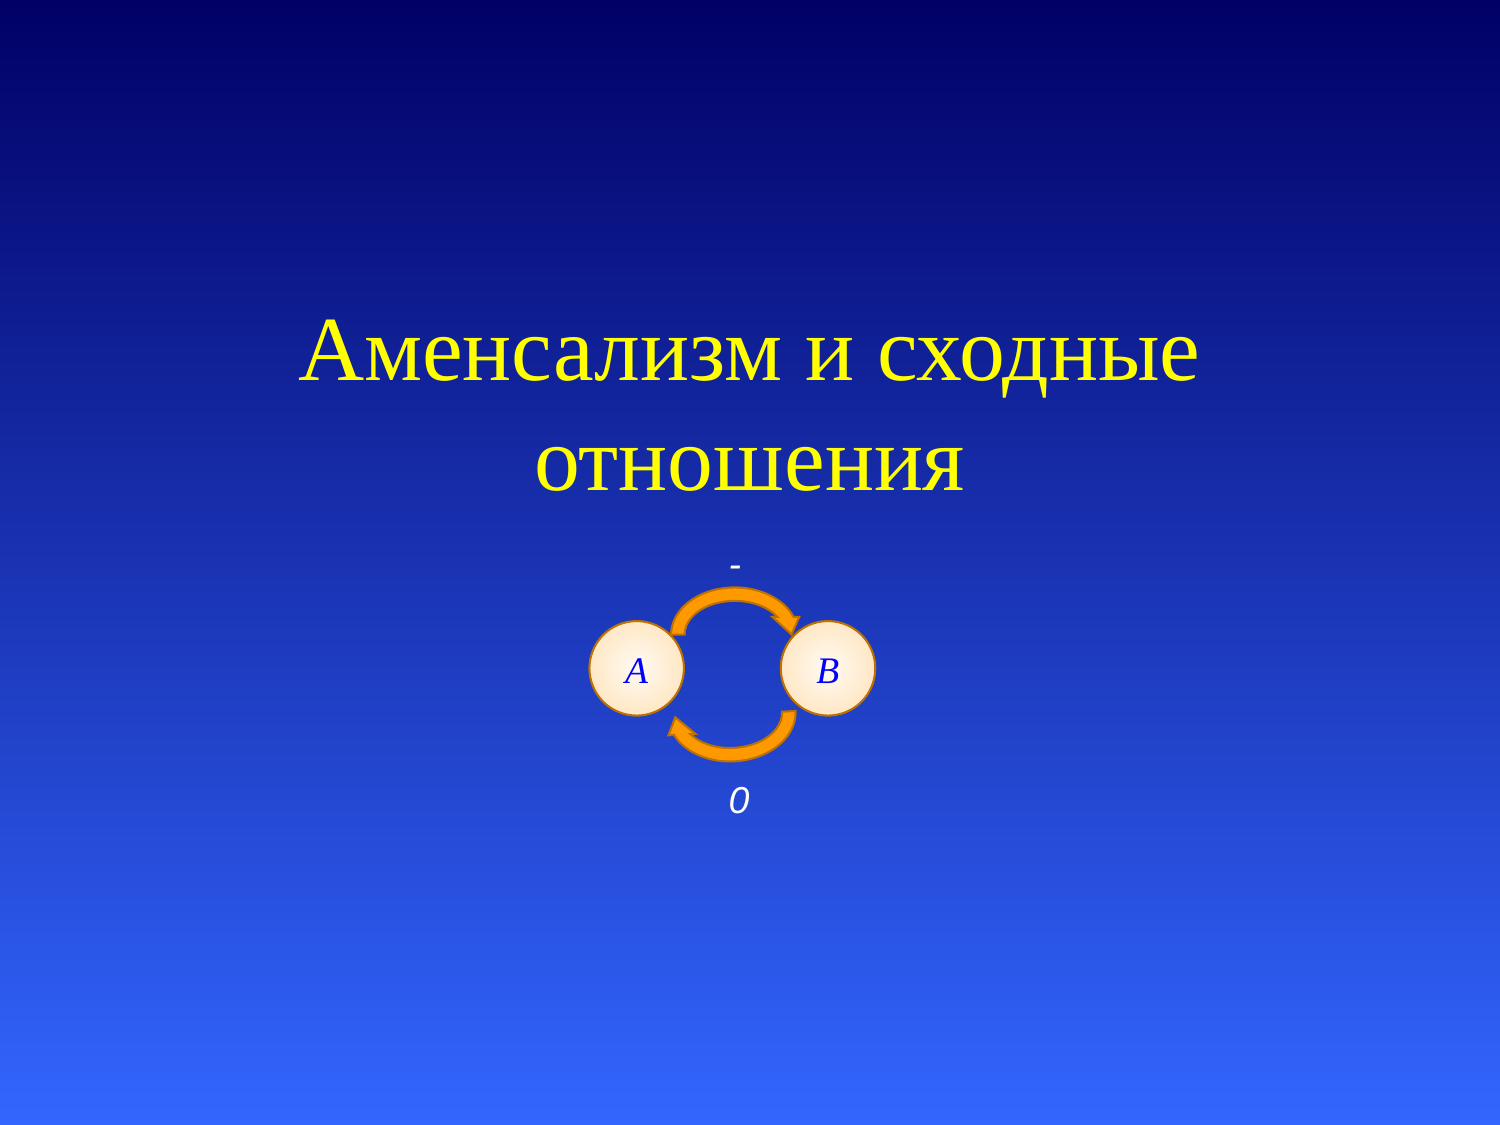

# Аменсализм и сходные отношения
-

A
B

0